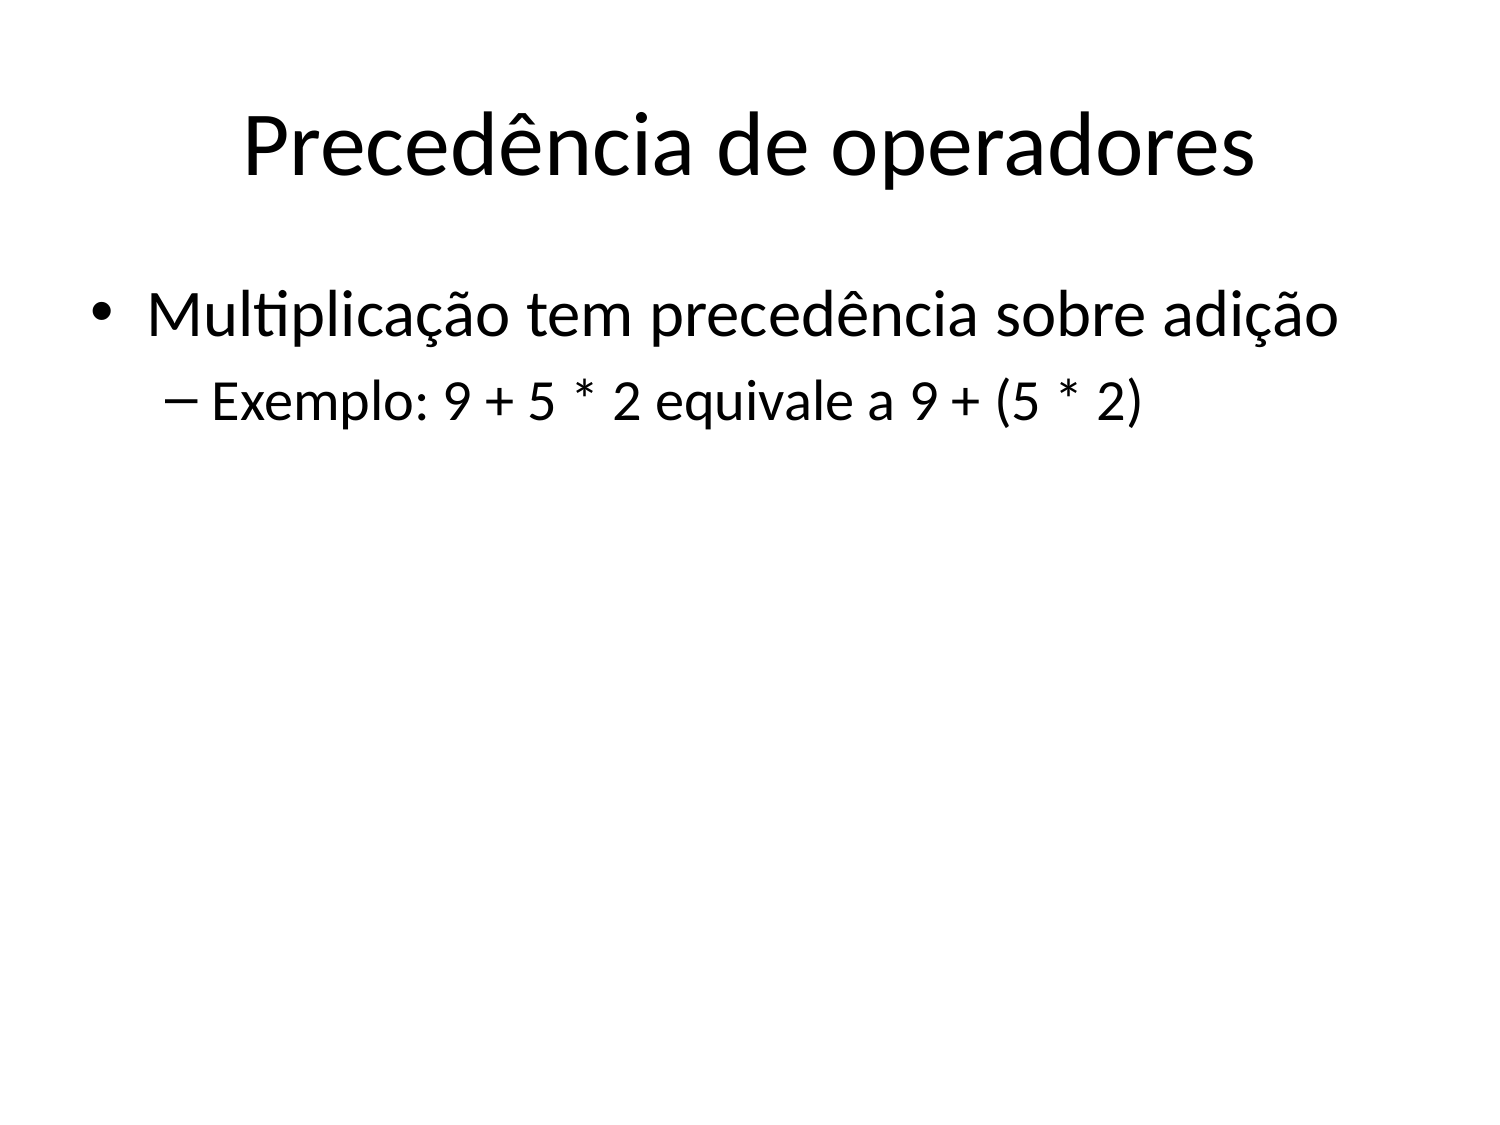

# Precedência de operadores
Multiplicação tem precedência sobre adição
Exemplo: 9 + 5 * 2 equivale a 9 + (5 * 2)